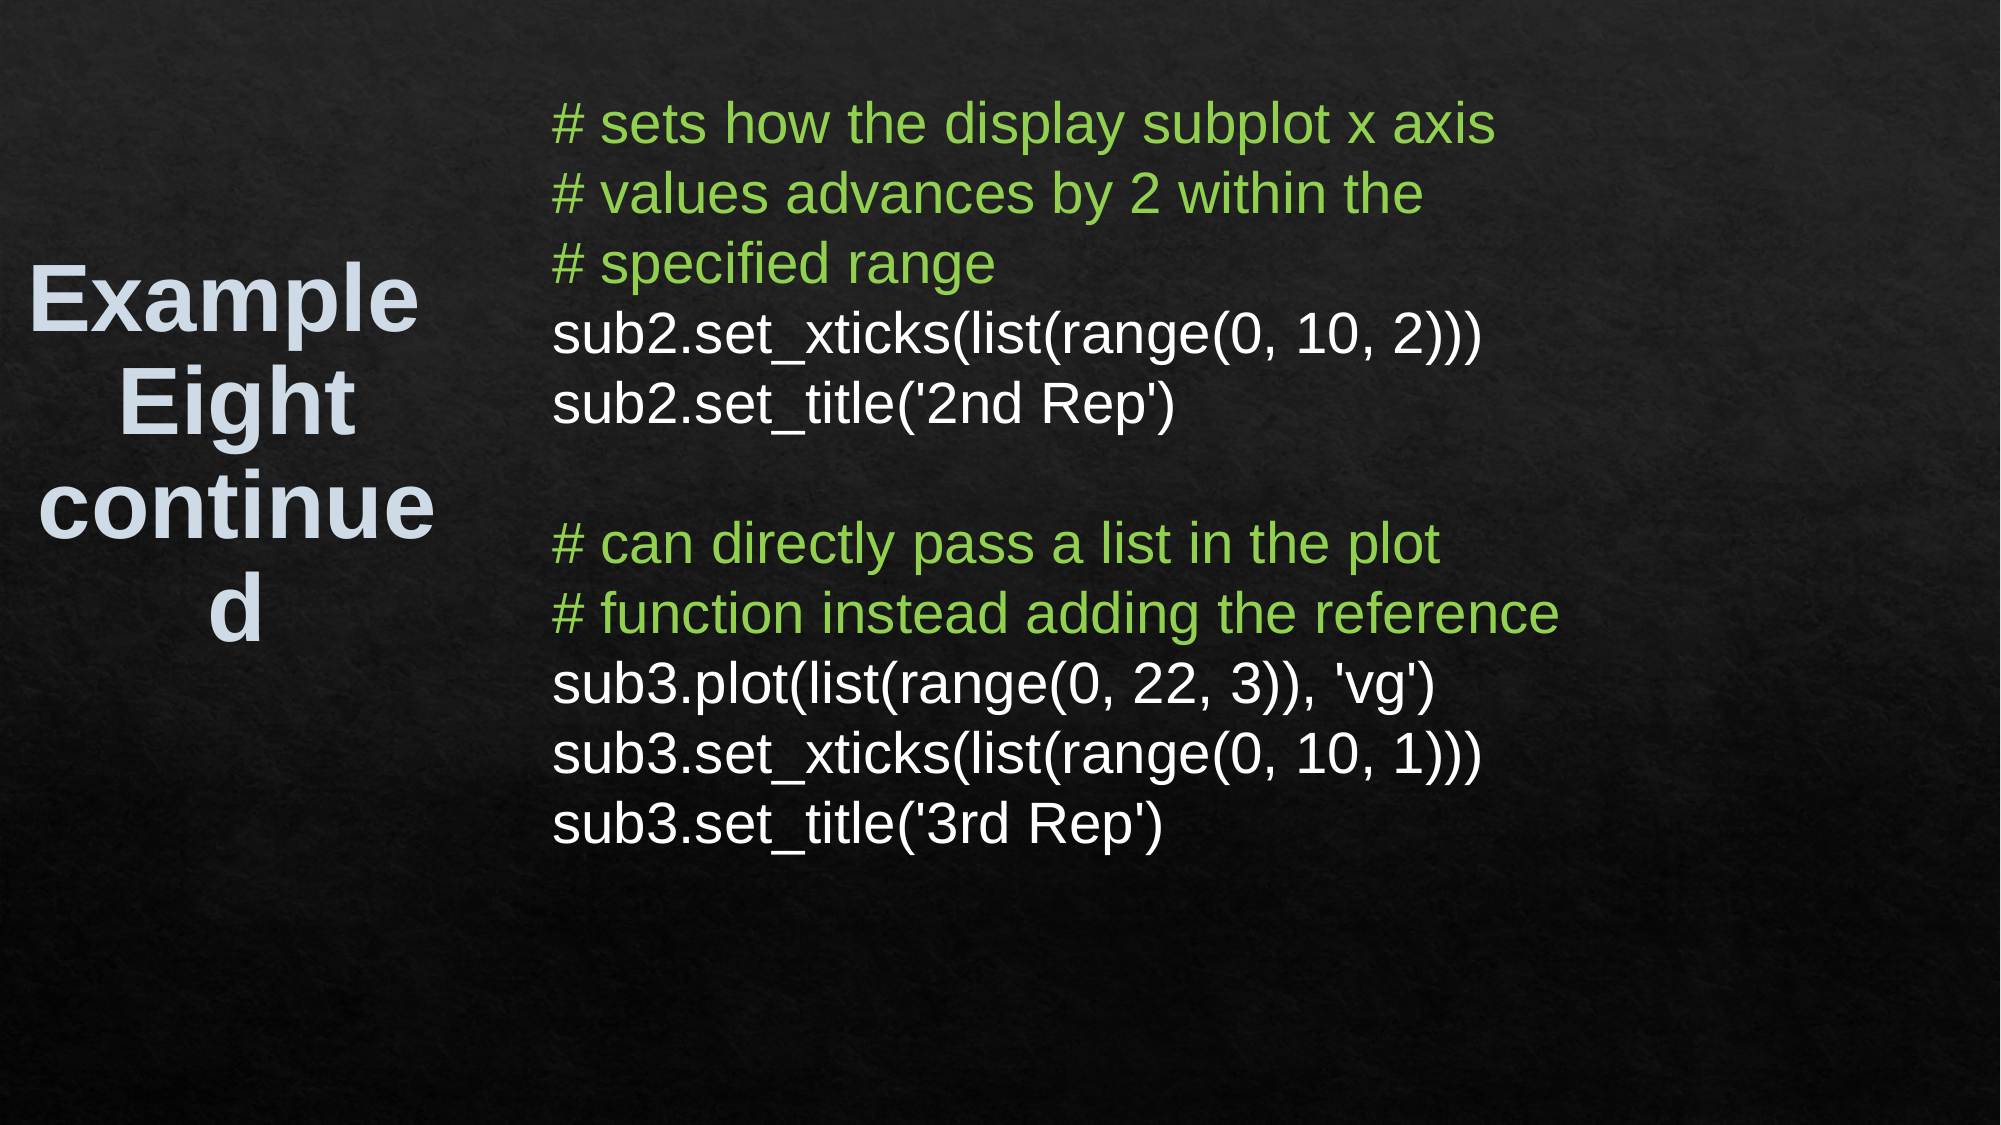

# sets how the display subplot x axis
# values advances by 2 within the
# specified range
sub2.set_xticks(list(range(0, 10, 2)))
sub2.set_title('2nd Rep')

# can directly pass a list in the plot
# function instead adding the reference
sub3.plot(list(range(0, 22, 3)), 'vg')
sub3.set_xticks(list(range(0, 10, 1)))
sub3.set_title('3rd Rep')

Example
Eight continued